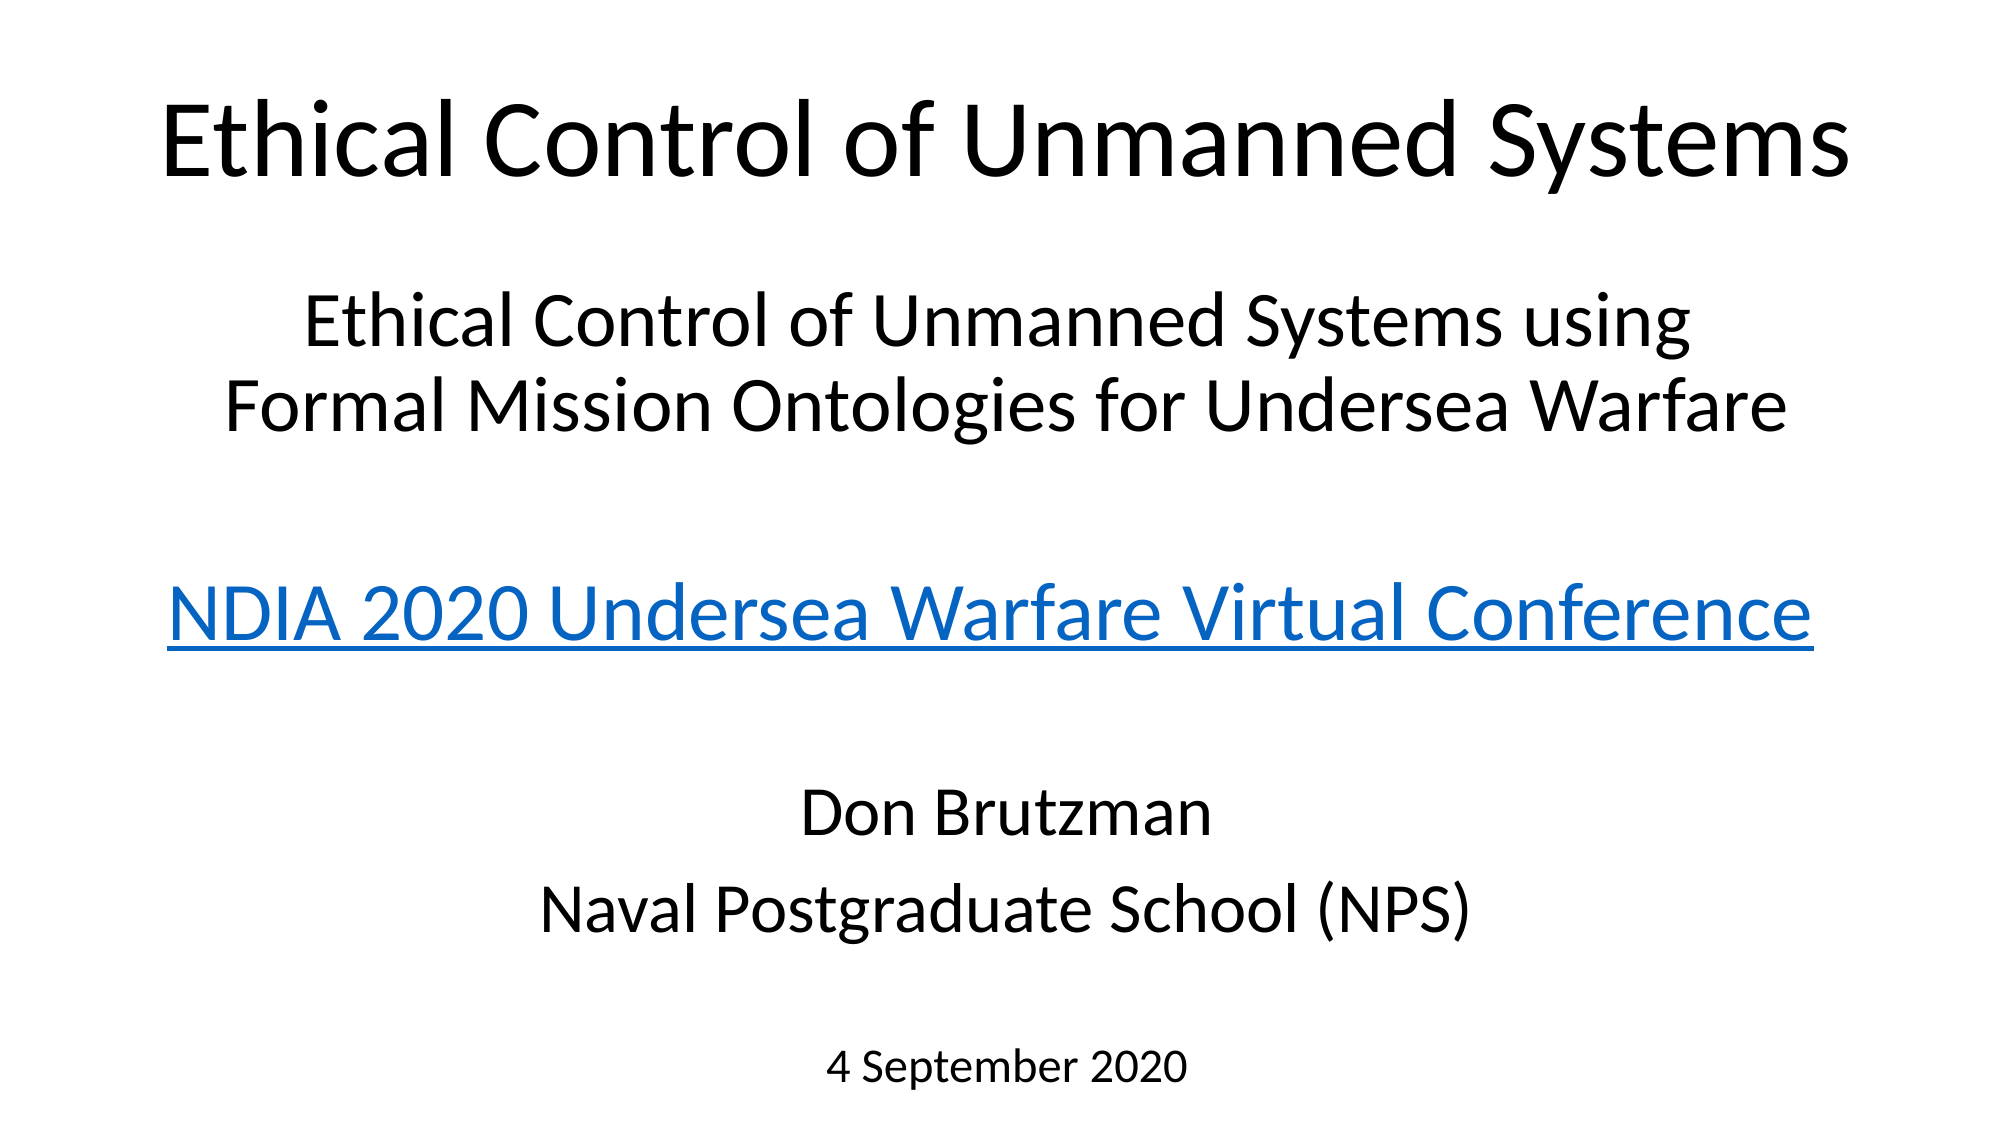

# Ethical Control of Unmanned Systems Ethical Control of Unmanned Systems using Formal Mission Ontologies for Undersea Warfare
NDIA 2020 Undersea Warfare Virtual Conference
Don Brutzman
Naval Postgraduate School (NPS)

4 September 2020